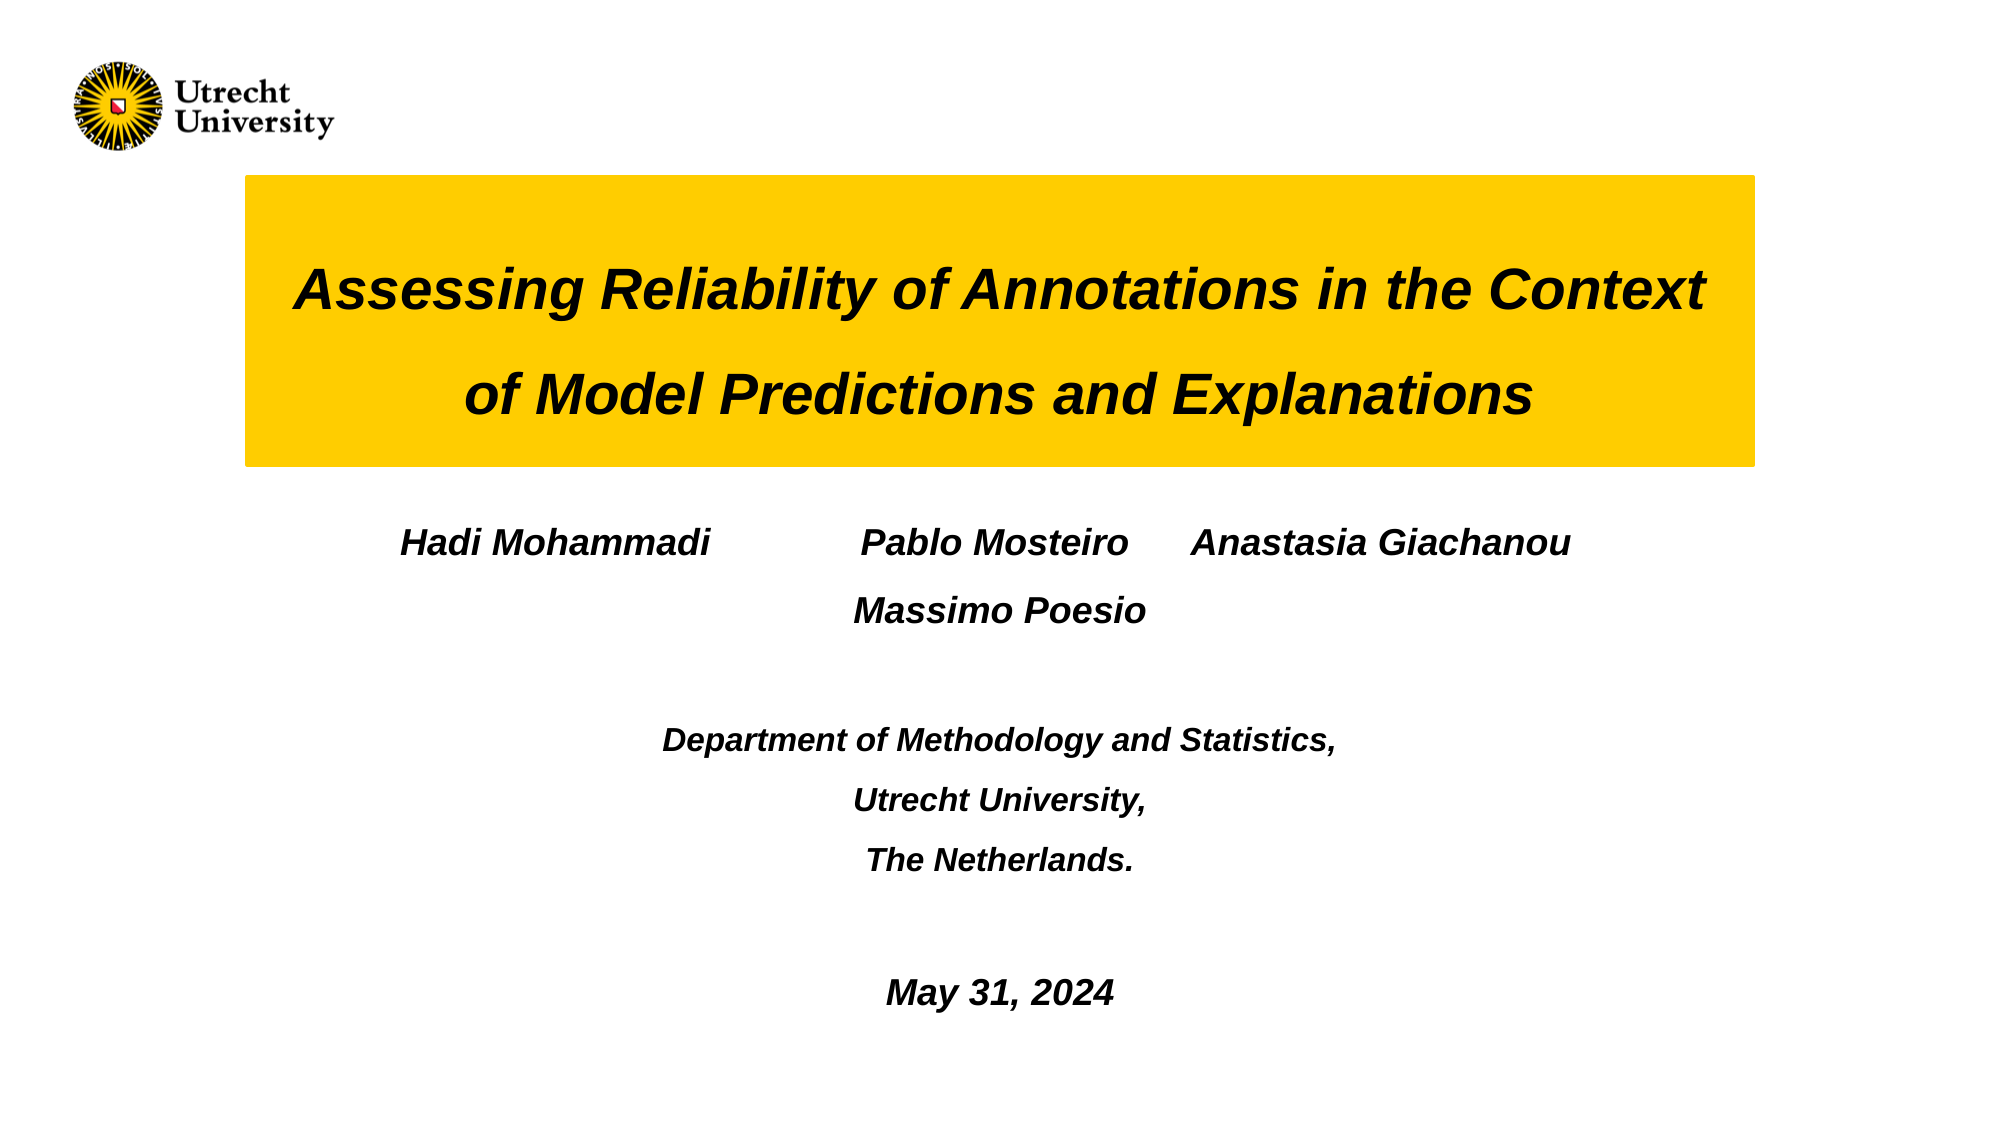

# Assessing Reliability of Annotations in the Context of Model Predictions and Explanations
Hadi Mohammadi 	 Pablo Mosteiro	    Anastasia Giachanou
Massimo Poesio

Department of Methodology and Statistics,
Utrecht University,
The Netherlands.

May 31, 2024